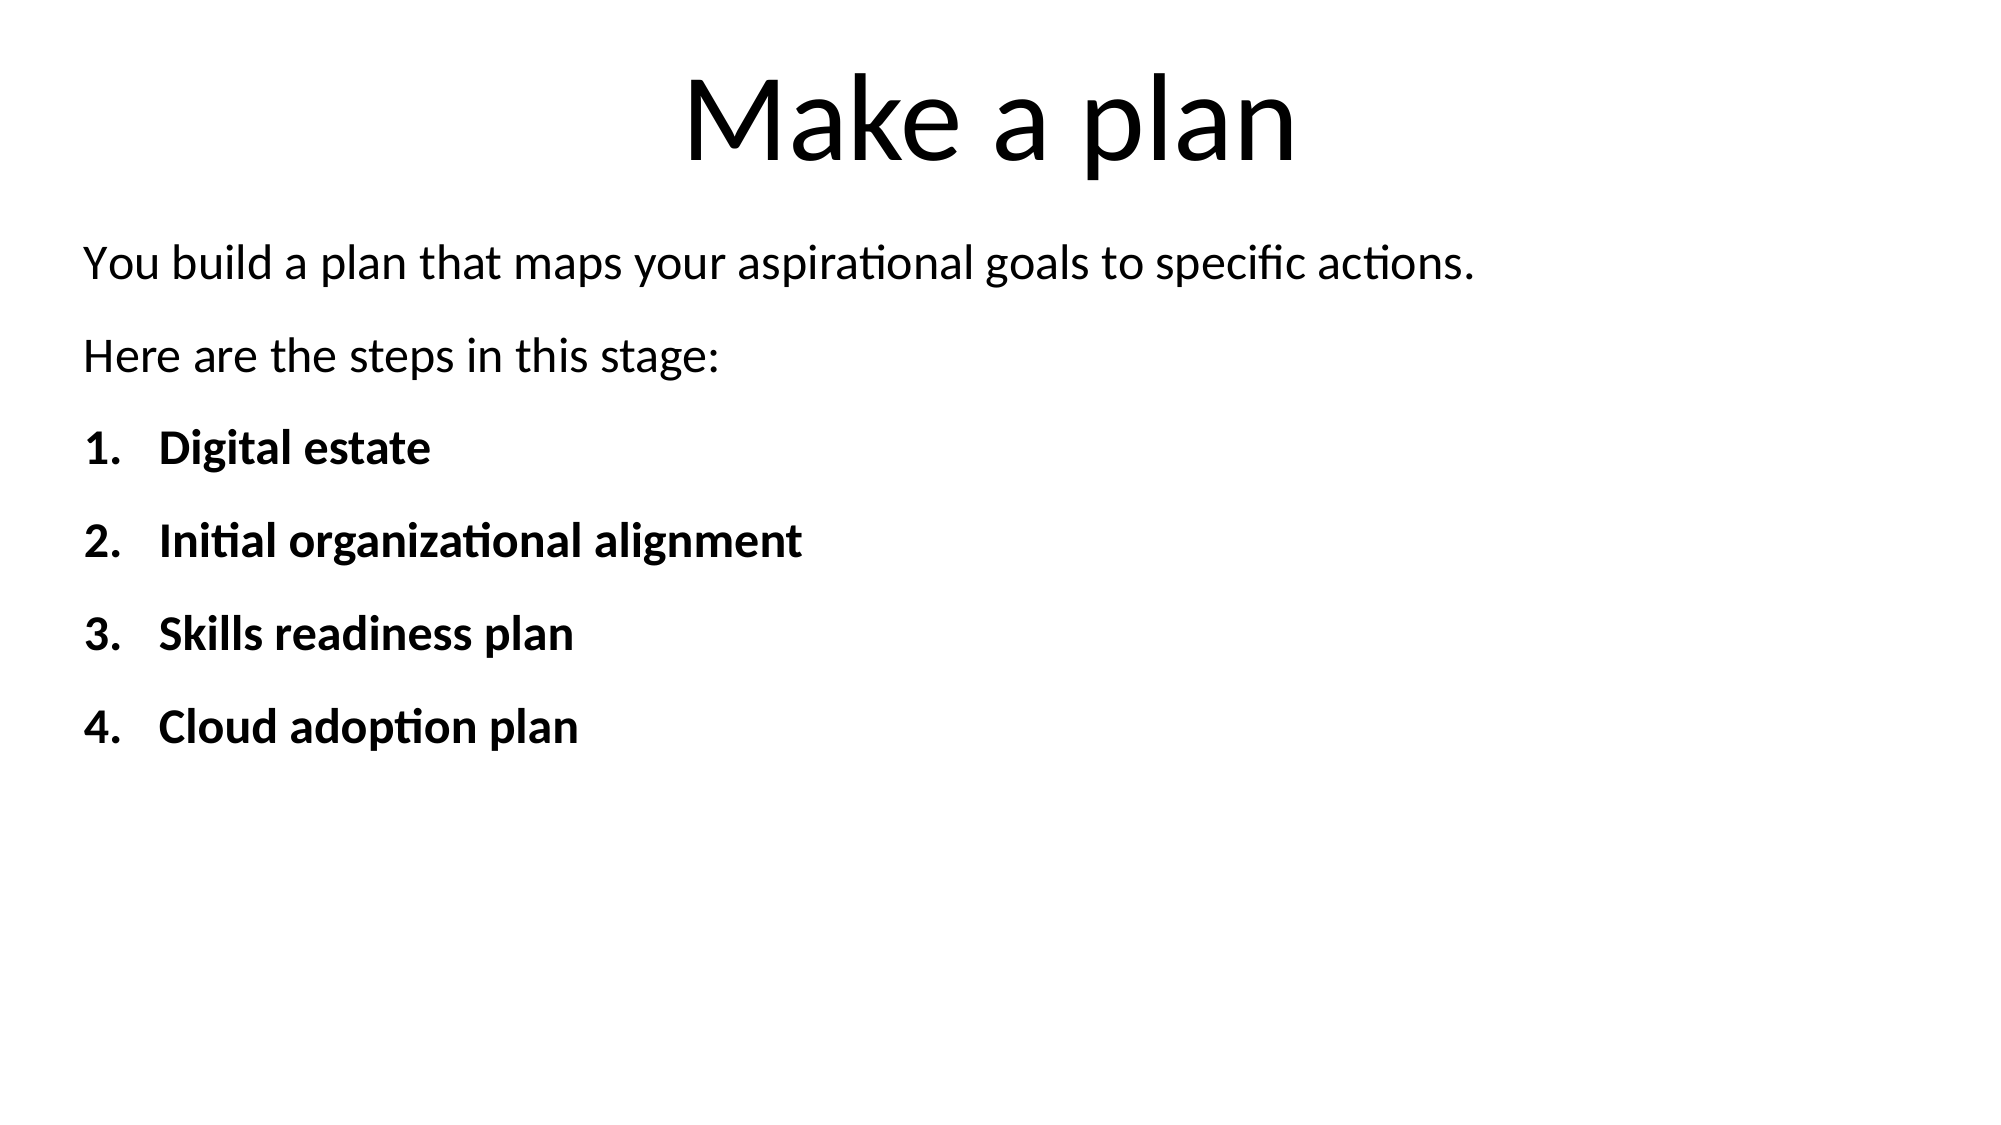

# Make a plan
You build a plan that maps your aspirational goals to specific actions.
Here are the steps in this stage:
Digital estate
Initial organizational alignment
Skills readiness plan
Cloud adoption plan